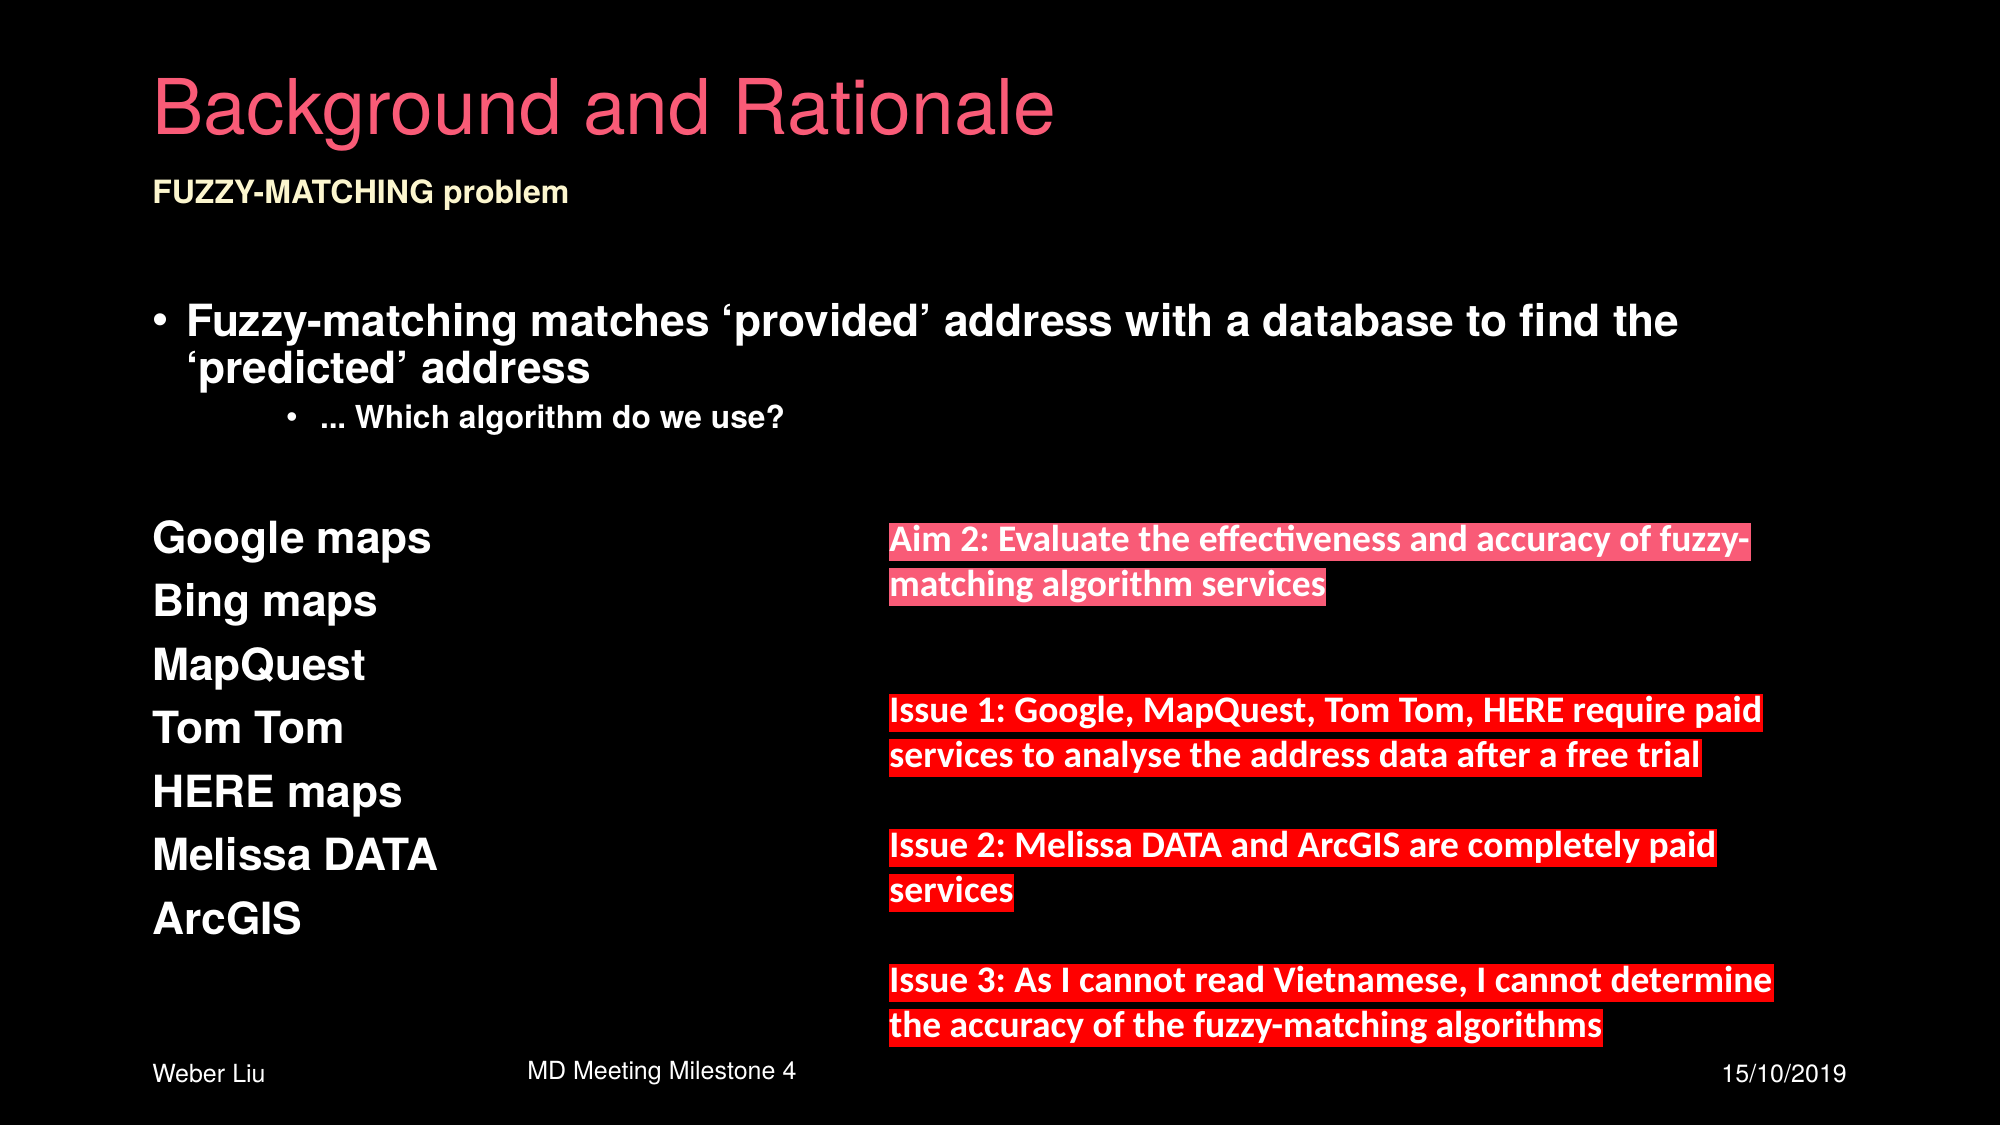

[1, 2]
[1, 2]
[1, 2]
# Background and Rationale
FUZZY-MATCHING problem
Fuzzy-matching matches ‘provided’ address with a database to find the ‘predicted’ address
... Which algorithm do we use?

Google maps
Bing maps
MapQuest
Tom Tom
HERE maps
Melissa DATA
ArcGIS
Aim 2: Evaluate the effectiveness and accuracy of fuzzy-matching algorithm services
Issue 1: Google, MapQuest, Tom Tom, HERE require paid services to analyse the address data after a free trial

Issue 2: Melissa DATA and ArcGIS are completely paid services

Issue 3: As I cannot read Vietnamese, I cannot determine the accuracy of the fuzzy-matching algorithms
MD Meeting Milestone 4
Weber Liu
15/10/2019